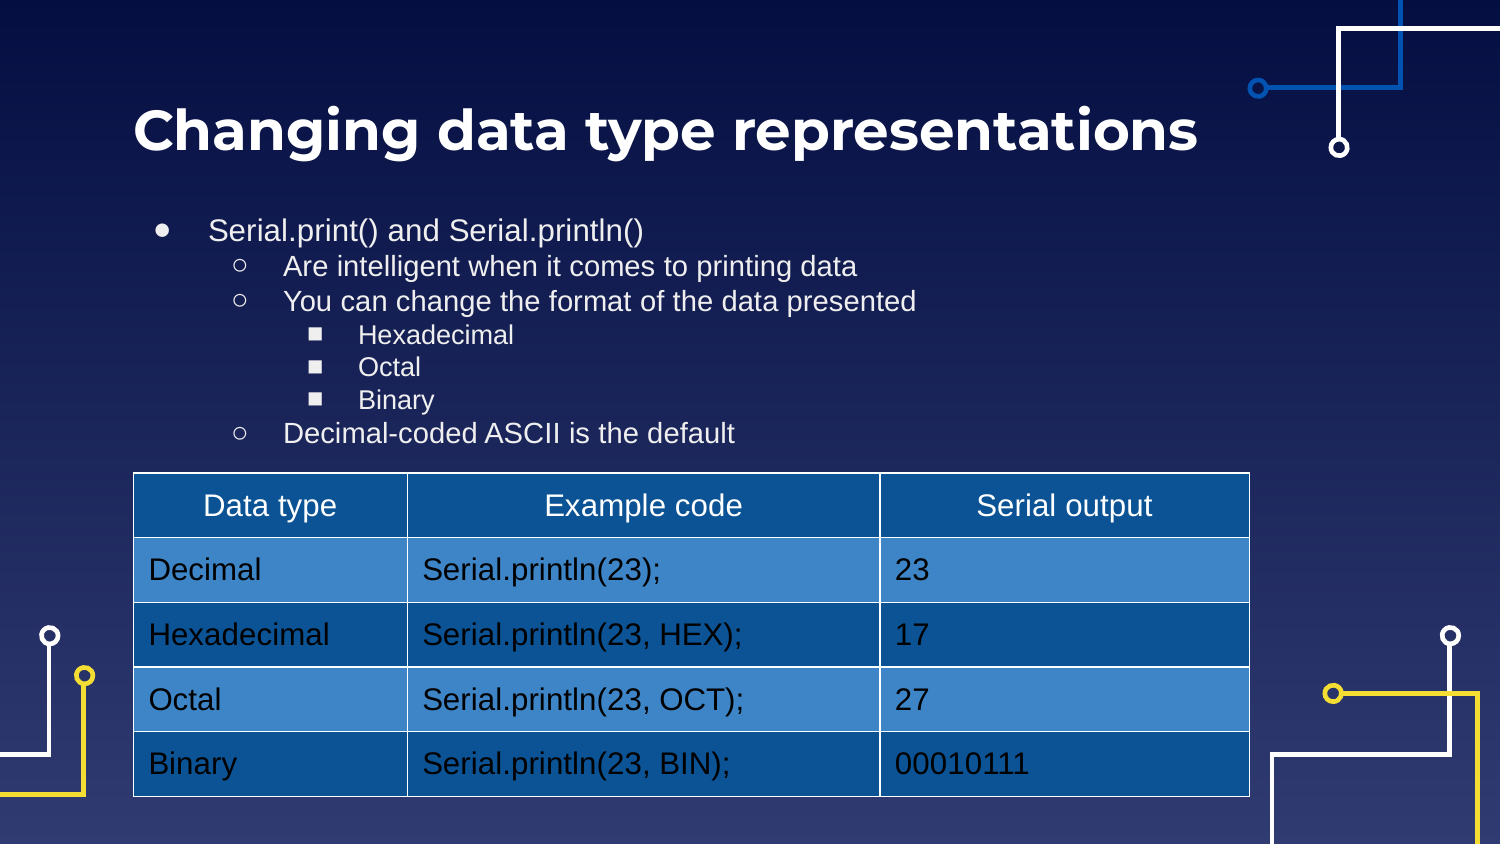

# Changing data type representations
Serial.print() and Serial.println()
Are intelligent when it comes to printing data
You can change the format of the data presented
Hexadecimal
Octal
Binary
Decimal-coded ASCII is the default

| Data type | Example code | Serial output |
| --- | --- | --- |
| Decimal | Serial.println(23); | 23 |
| Hexadecimal | Serial.println(23, HEX); | 17 |
| Octal | Serial.println(23, OCT); | 27 |
| Binary | Serial.println(23, BIN); | 00010111 |